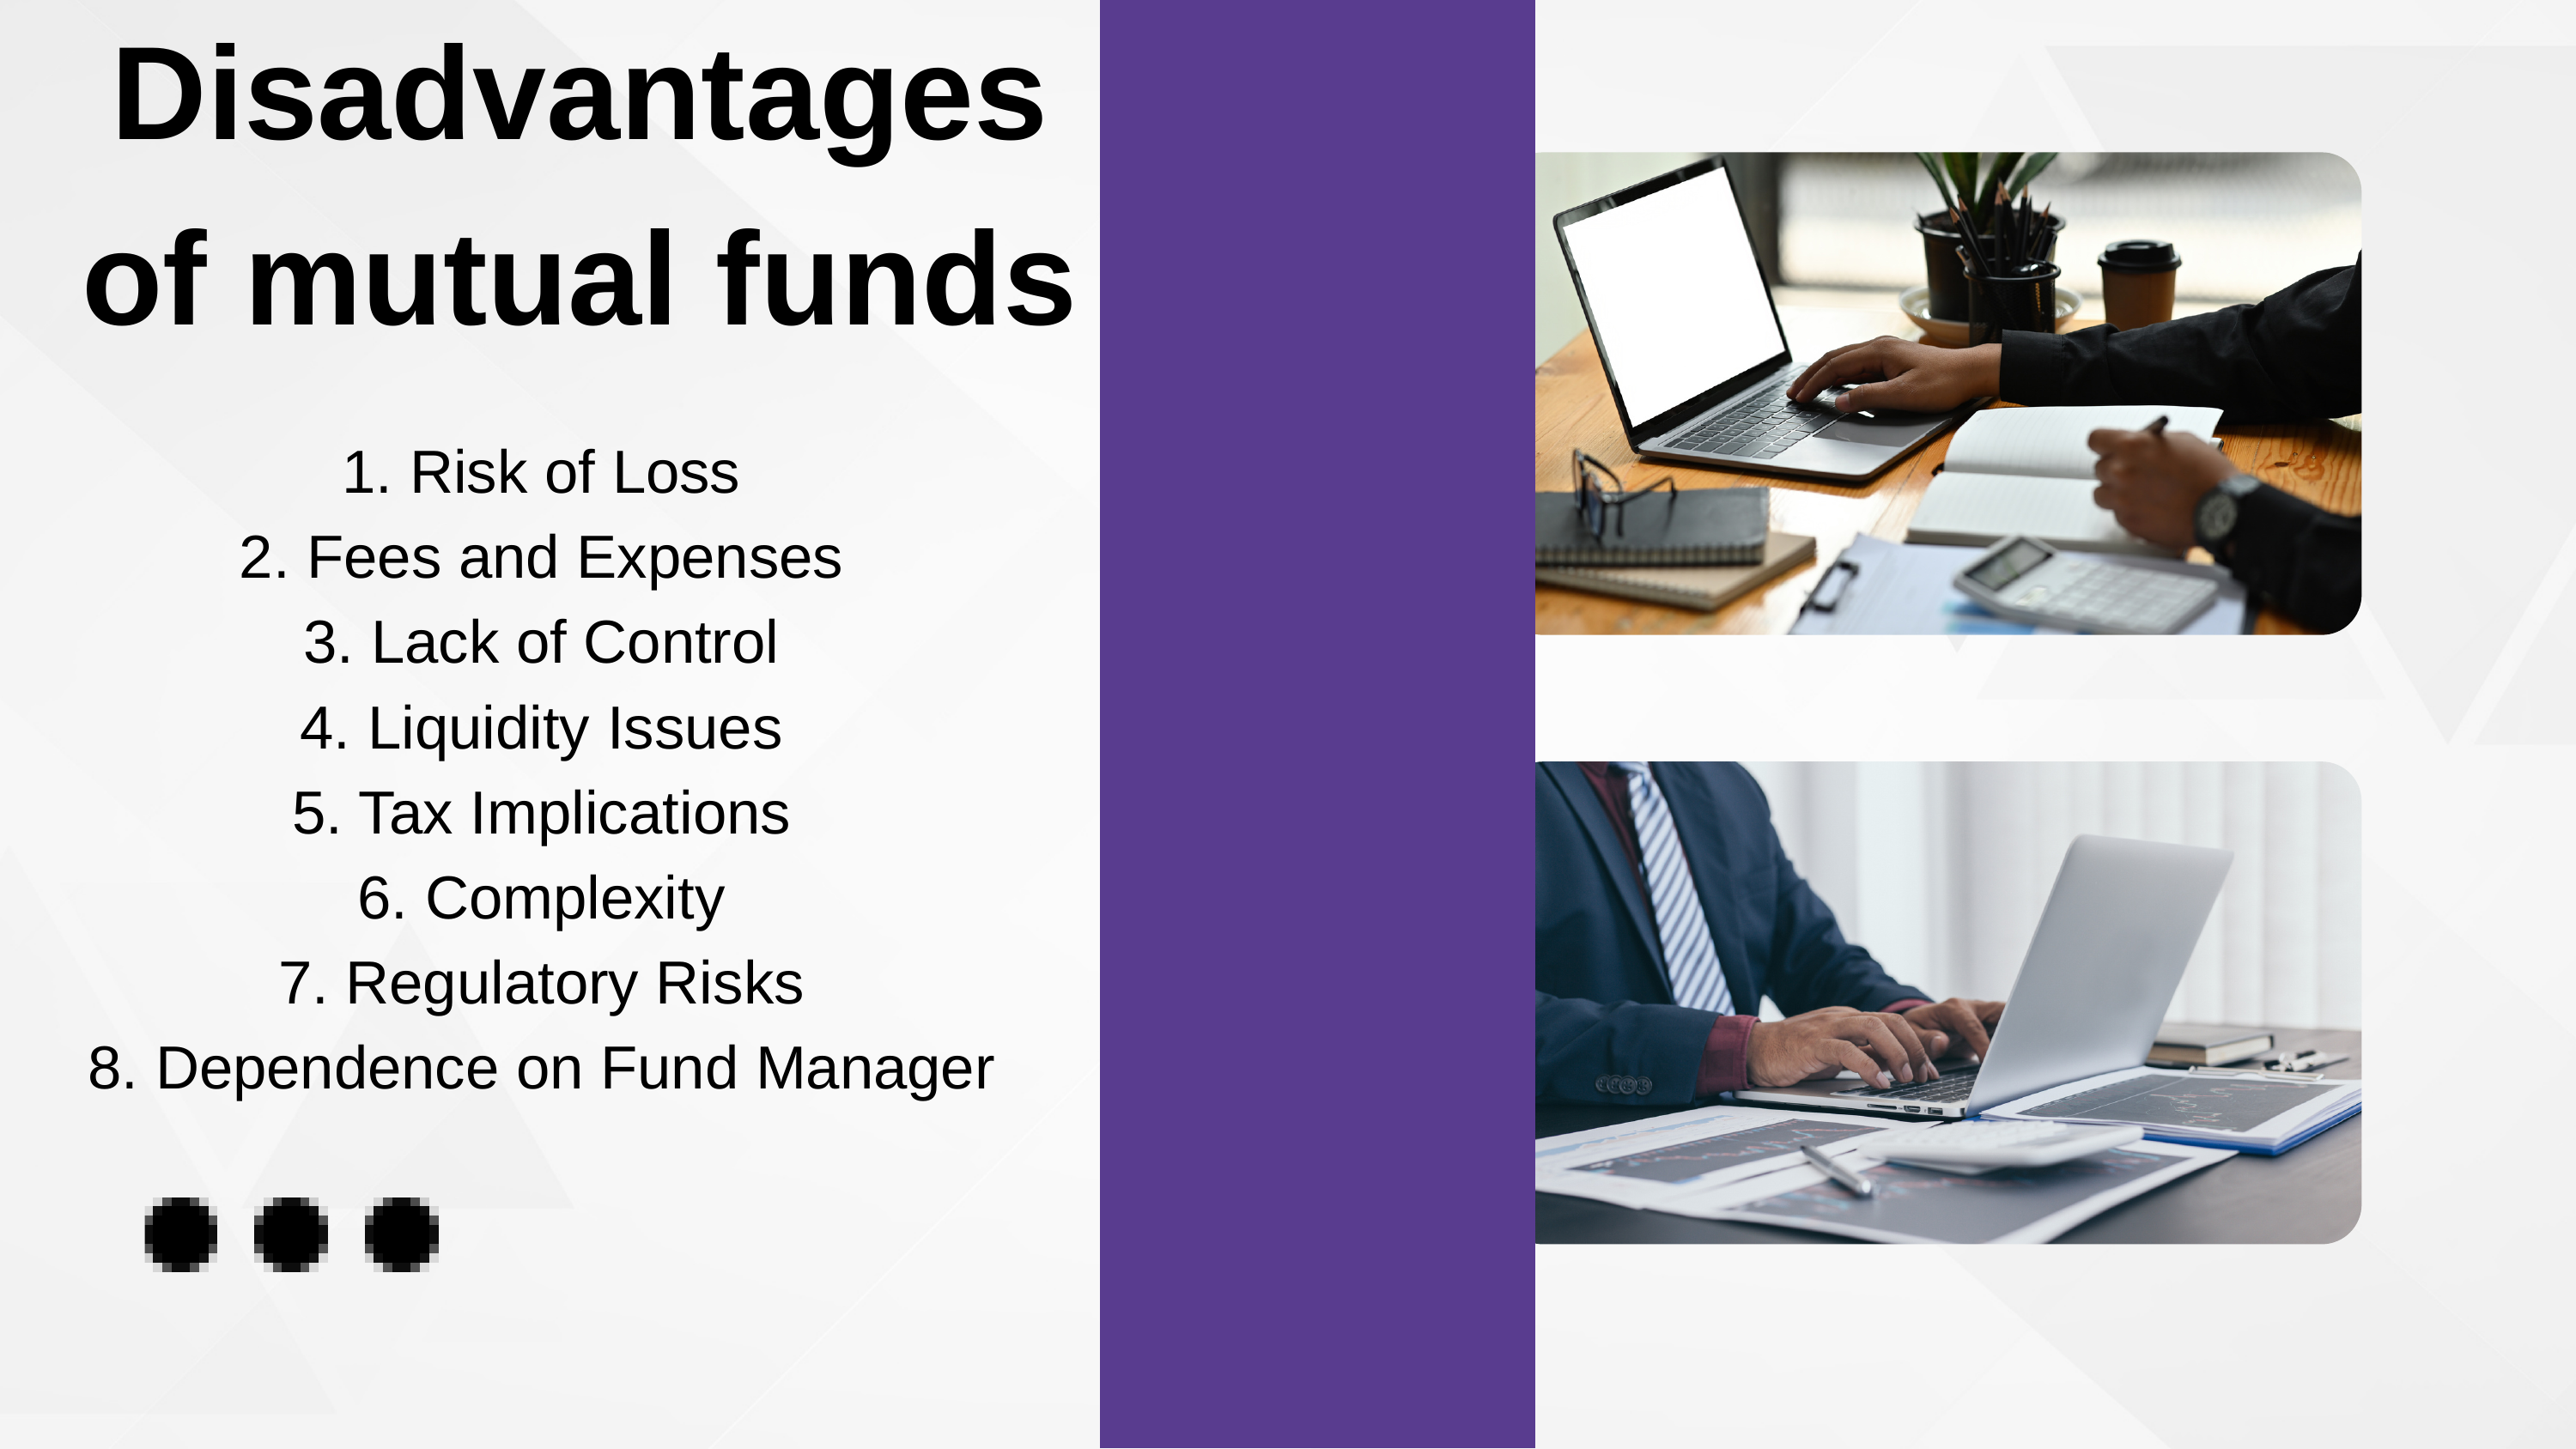

Disadvantages of mutual funds

1. Risk of Loss
2. Fees and Expenses
3. Lack of Control
4. Liquidity Issues
5. Tax Implications
6. Complexity
7. Regulatory Risks
8. Dependence on Fund Manager